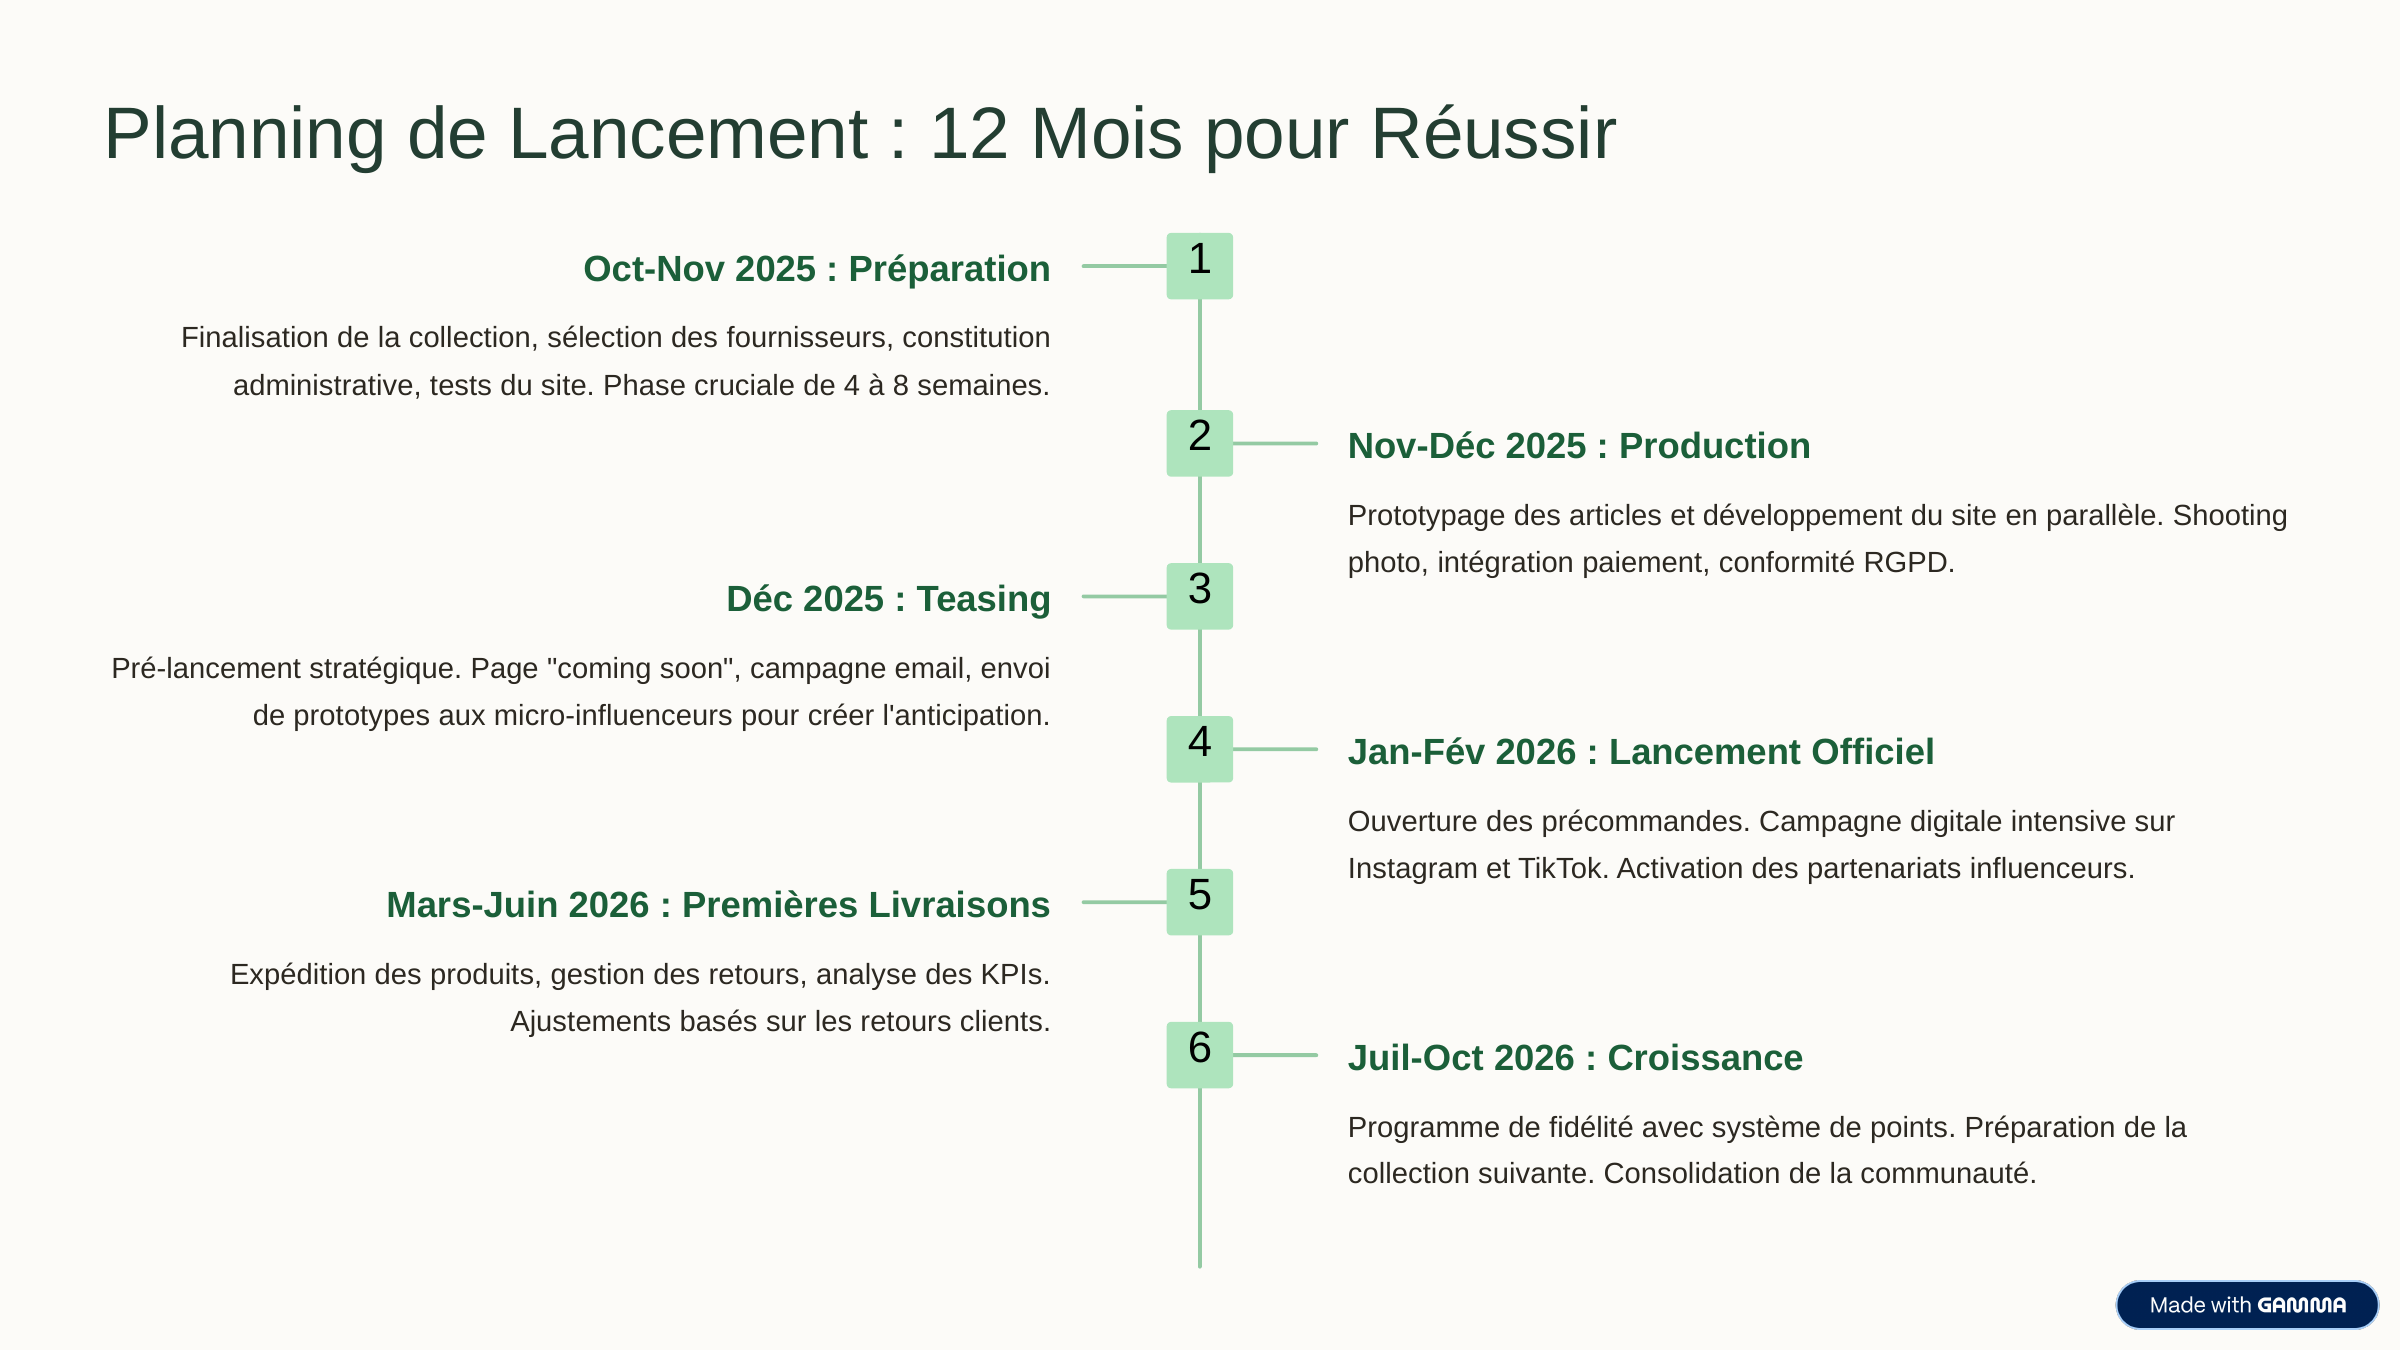

Planning de Lancement : 12 Mois pour Réussir

1
Oct-Nov 2025 : Préparation

Finalisation de la collection, sélection des fournisseurs, constitution administrative, tests du site. Phase cruciale de 4 à 8 semaines.

2
Nov-Déc 2025 : Production

Prototypage des articles et développement du site en parallèle. Shooting photo, intégration paiement, conformité RGPD.

3
Déc 2025 : Teasing

Pré-lancement stratégique. Page "coming soon", campagne email, envoi de prototypes aux micro-influenceurs pour créer l'anticipation.

4
Jan-Fév 2026 : Lancement Officiel

Ouverture des précommandes. Campagne digitale intensive sur Instagram et TikTok. Activation des partenariats influenceurs.

5
Mars-Juin 2026 : Premières Livraisons

Expédition des produits, gestion des retours, analyse des KPIs. Ajustements basés sur les retours clients.

6
Juil-Oct 2026 : Croissance

Programme de fidélité avec système de points. Préparation de la collection suivante. Consolidation de la communauté.